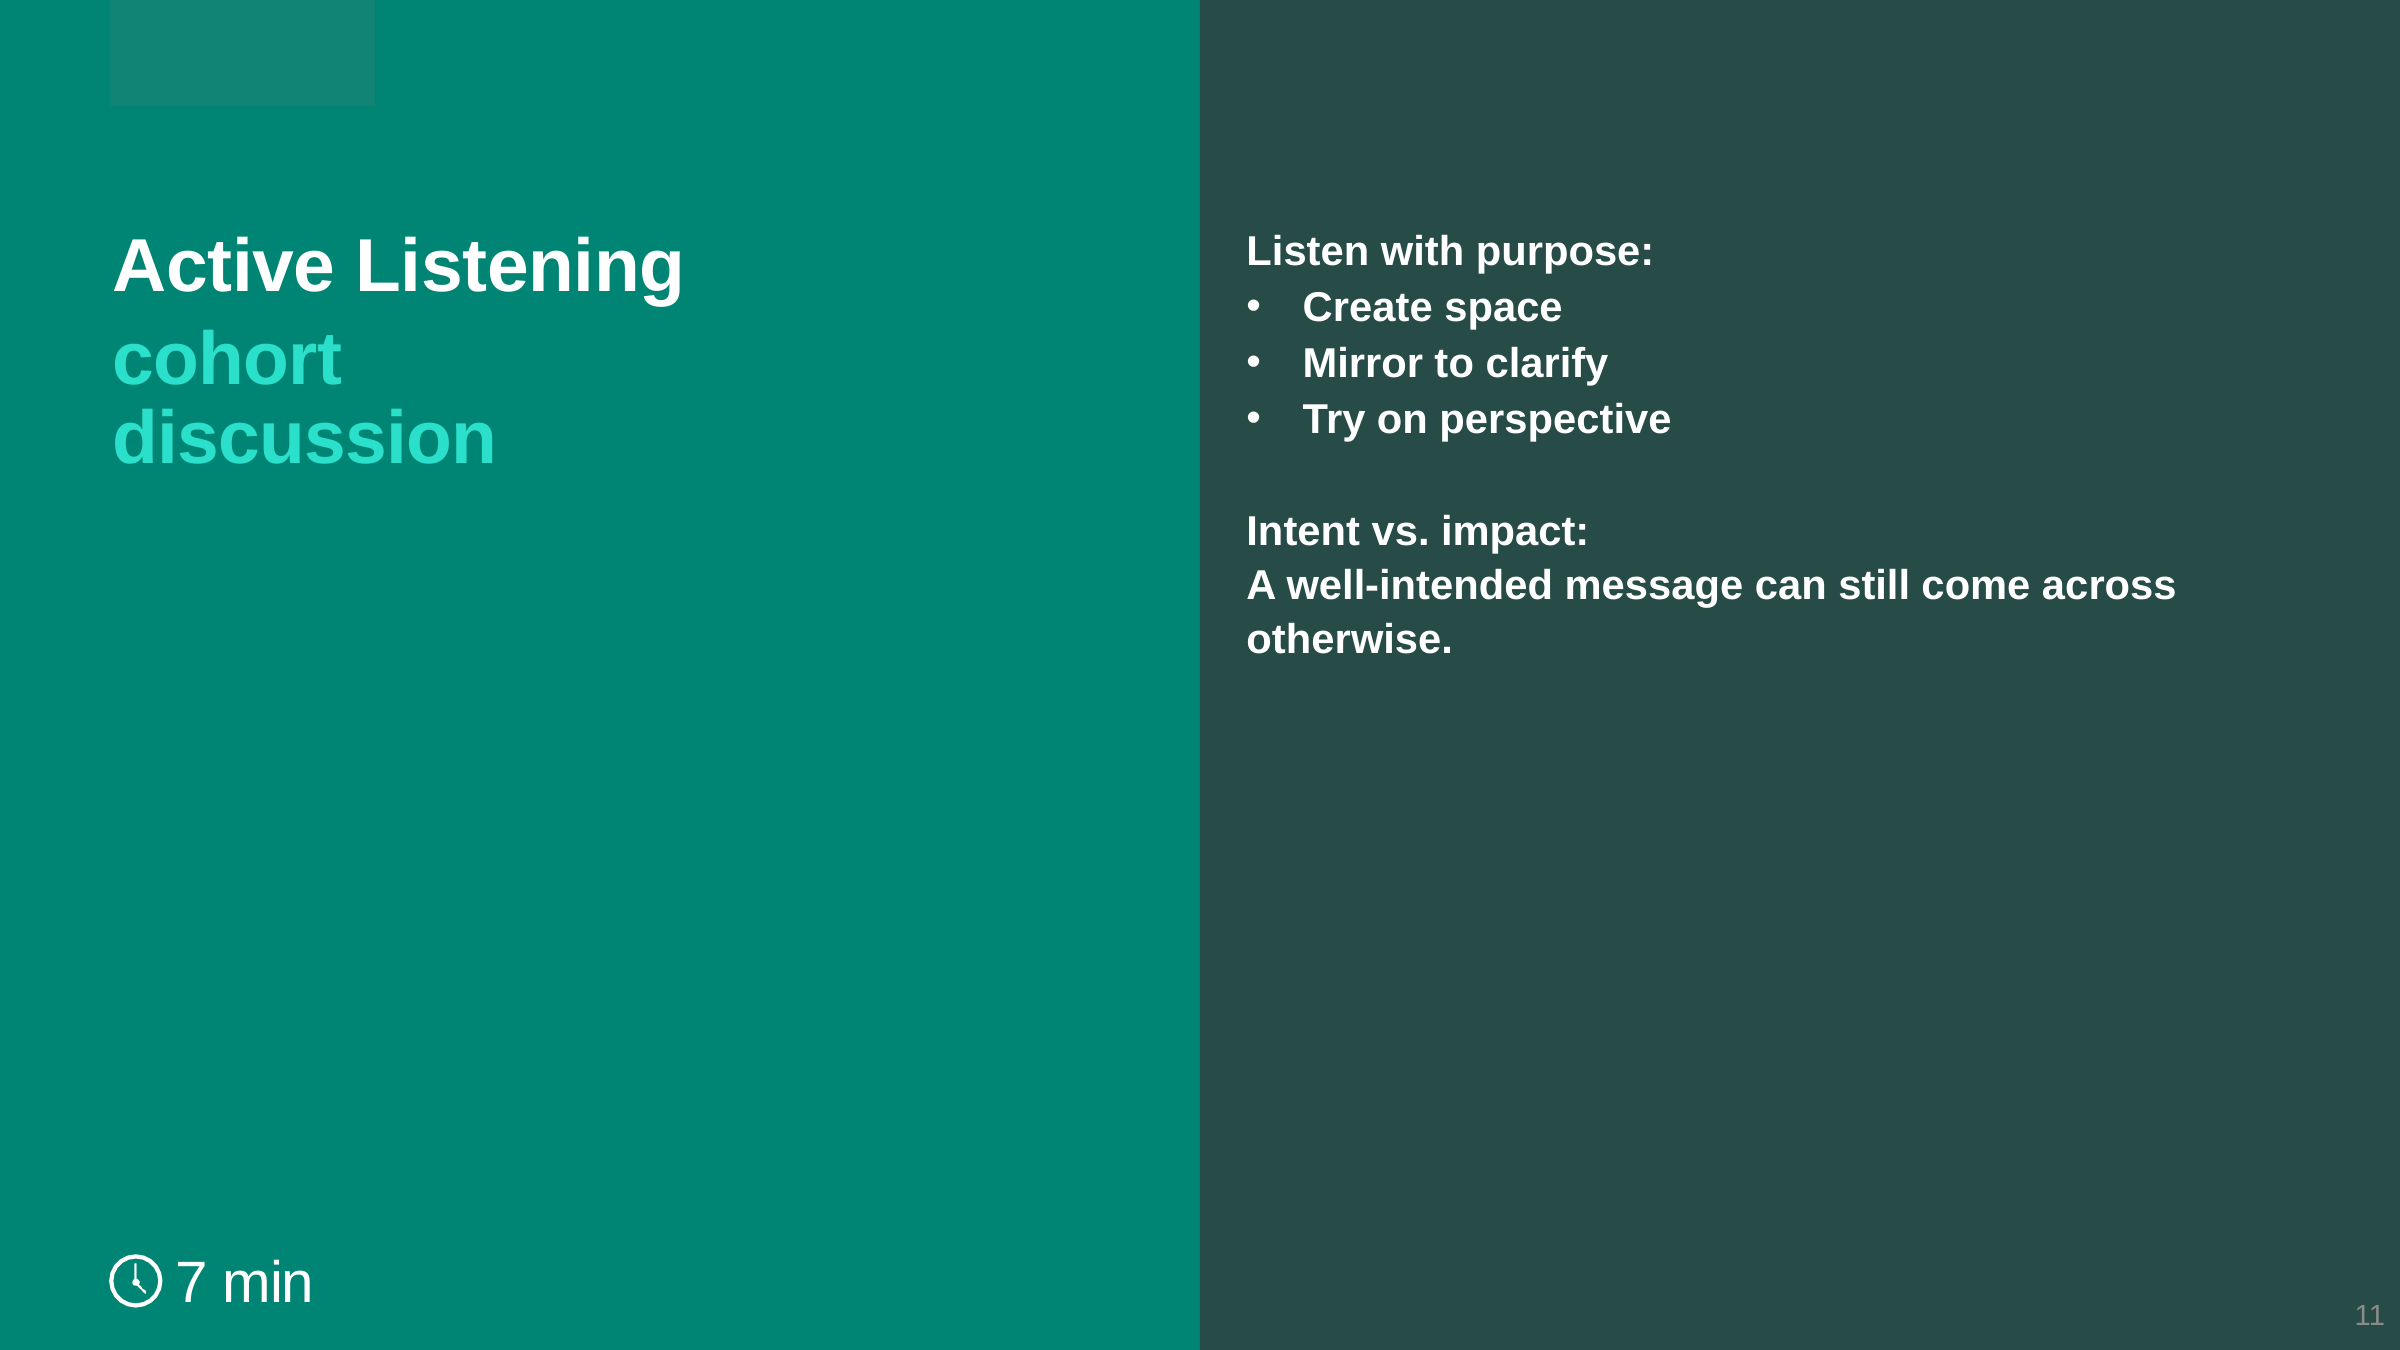

Active Listening
cohort discussion
Listen with purpose:
Create space
Mirror to clarify
Try on perspective

Intent vs. impact:
A well-intended message can still come across otherwise.
7 min

11